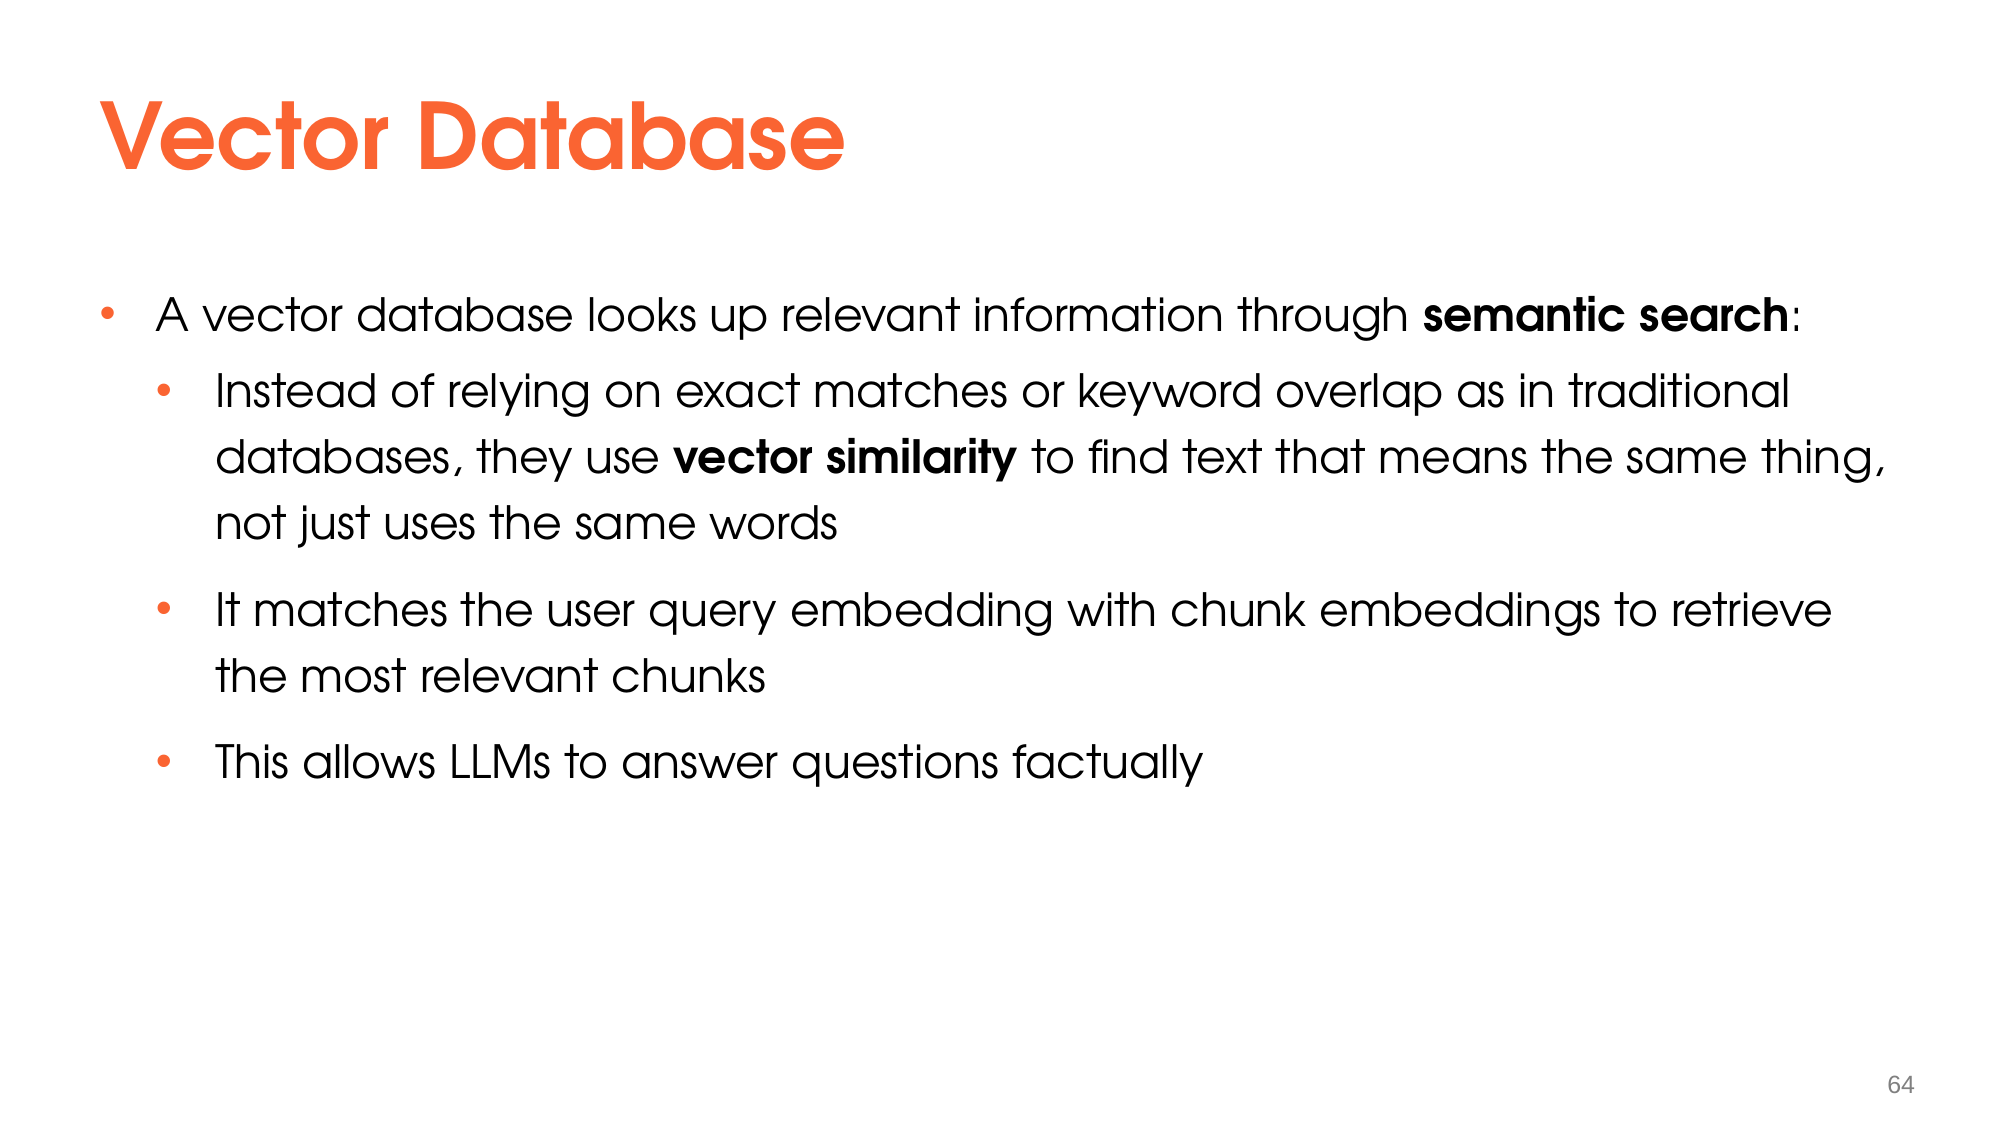

# Vector Database
A vector database looks up relevant information through semantic search:
Instead of relying on exact matches or keyword overlap as in traditional databases, they use vector similarity to find text that means the same thing, not just uses the same words
It matches the user query embedding with chunk embeddings to retrieve the most relevant chunks
This allows LLMs to answer questions factually

64